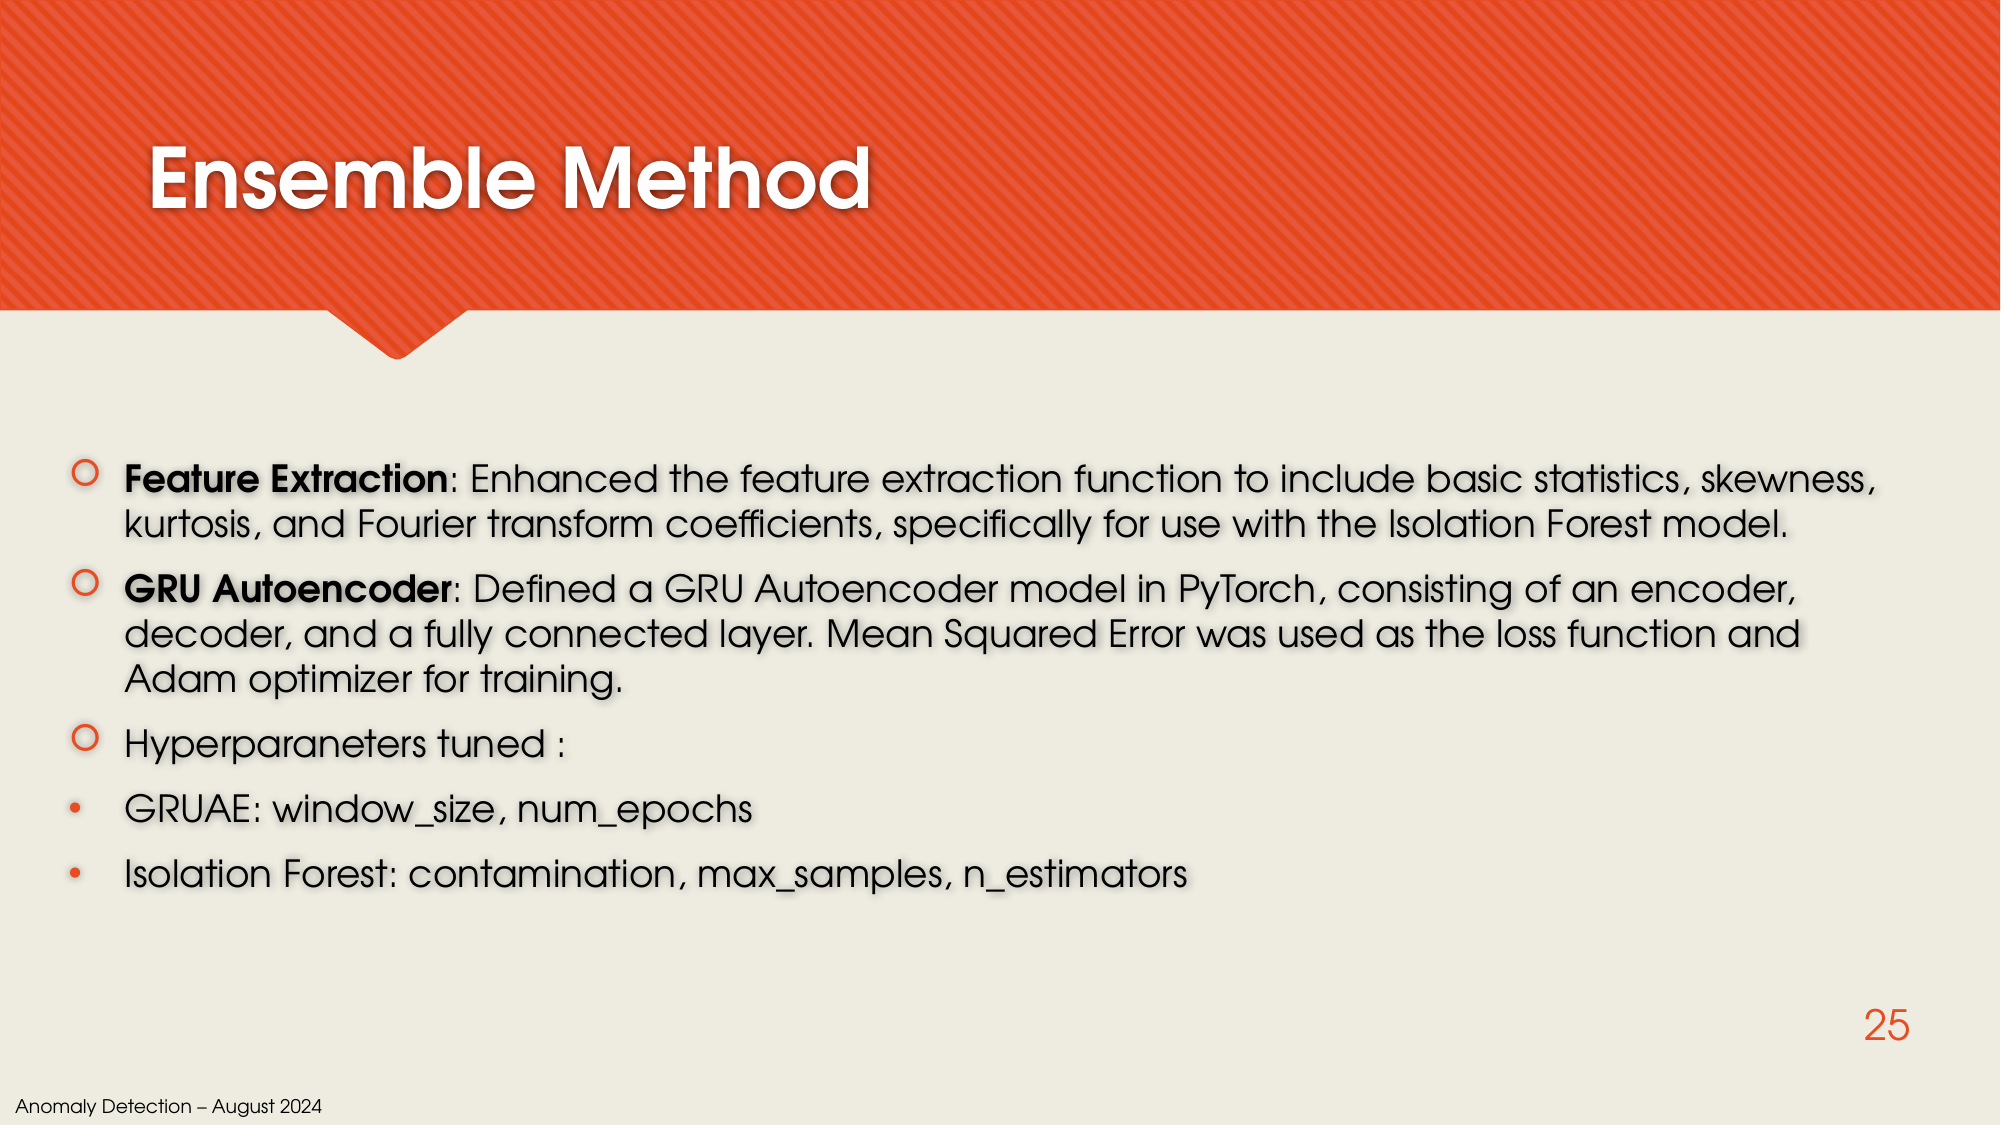

# Ensemble Method
Feature Extraction: Enhanced the feature extraction function to include basic statistics, skewness, kurtosis, and Fourier transform coefficients, specifically for use with the Isolation Forest model.
GRU Autoencoder: Defined a GRU Autoencoder model in PyTorch, consisting of an encoder, decoder, and a fully connected layer. Mean Squared Error was used as the loss function and Adam optimizer for training.
Hyperparaneters tuned :
GRUAE: window_size, num_epochs
Isolation Forest: contamination, max_samples, n_estimators
25
Anomaly Detection – August 2024